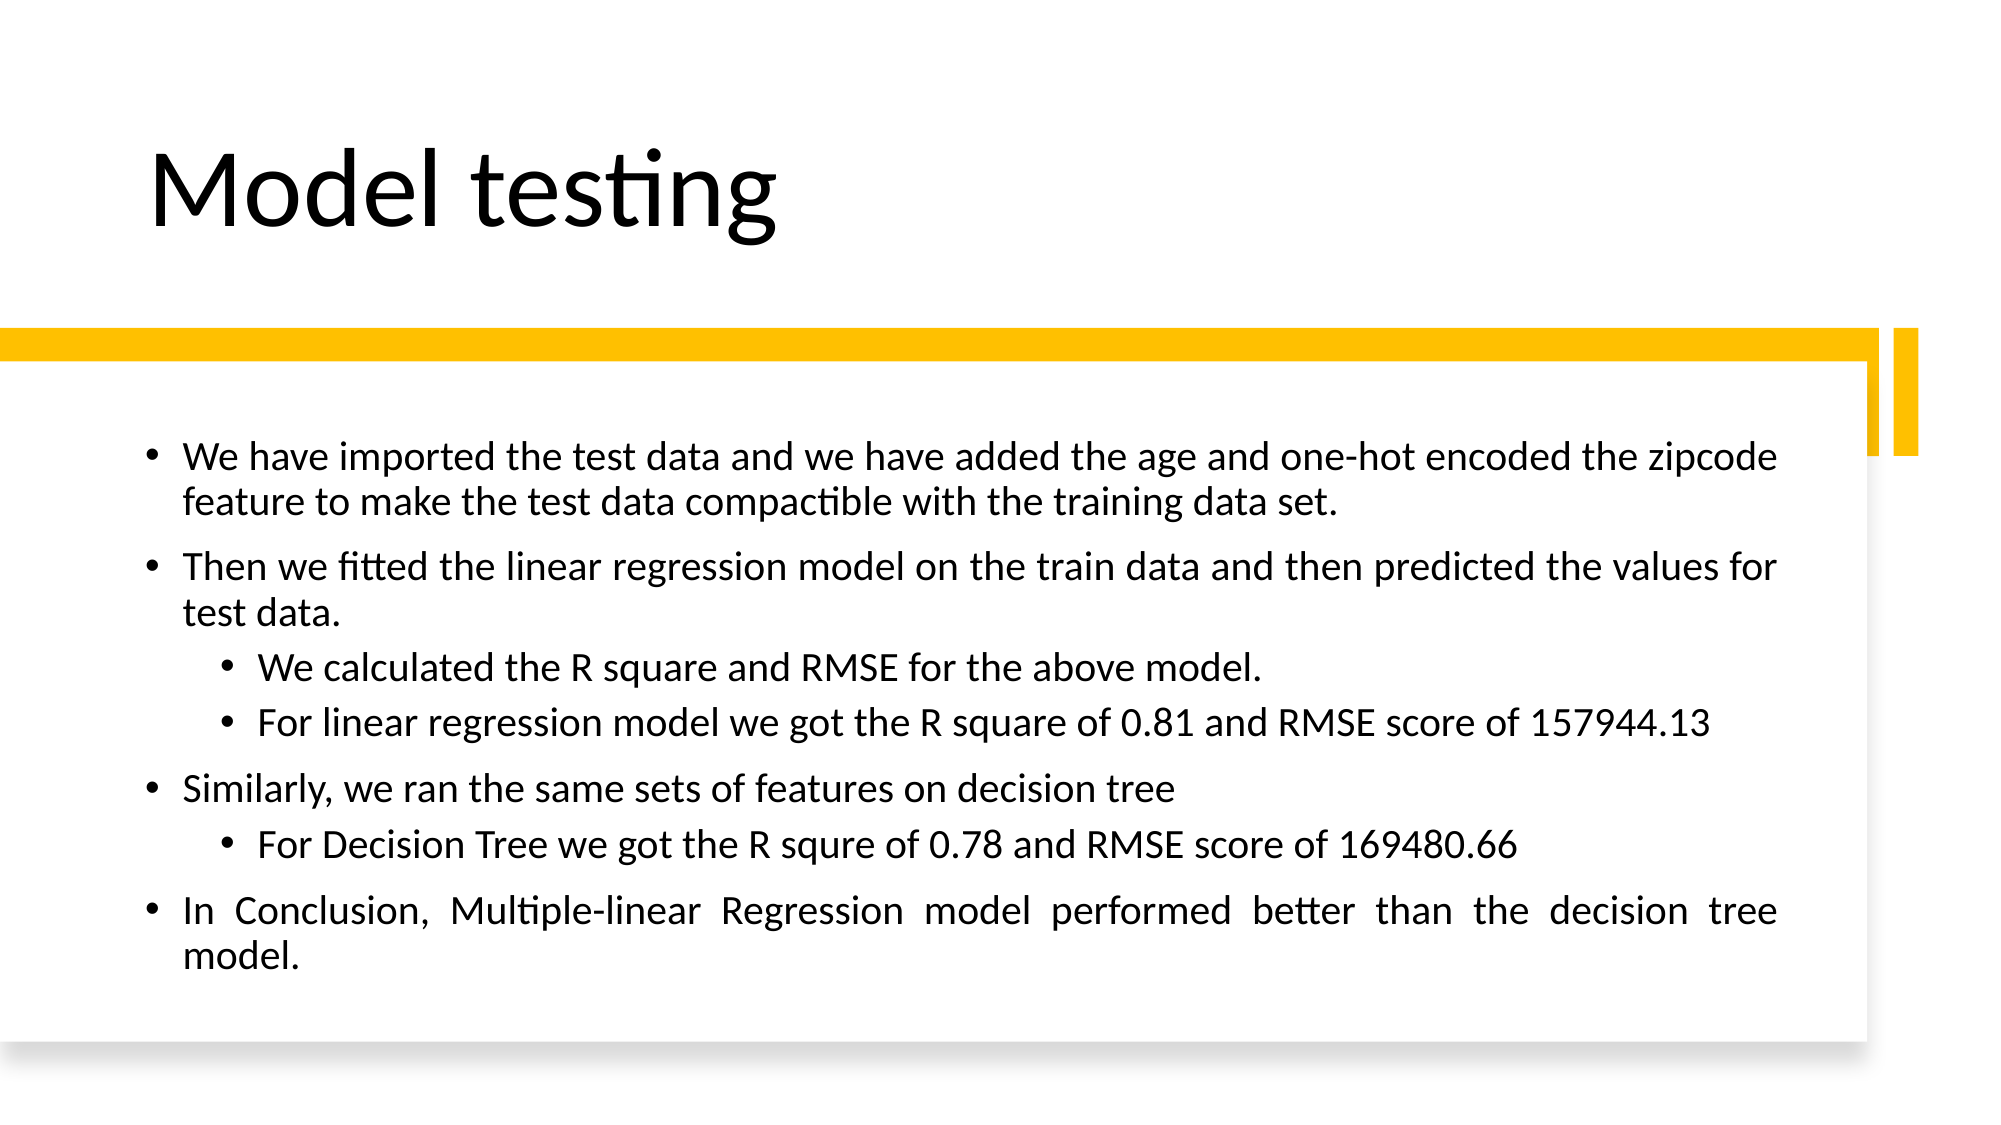

# Model testing

We have imported the test data and we have added the age and one-hot encoded the zipcode feature to make the test data compactible with the training data set.
Then we fitted the linear regression model on the train data and then predicted the values for test data.
We calculated the R square and RMSE for the above model.
For linear regression model we got the R square of 0.81 and RMSE score of 157944.13
Similarly, we ran the same sets of features on decision tree
For Decision Tree we got the R squre of 0.78 and RMSE score of 169480.66
In Conclusion, Multiple-linear Regression model performed better than the decision tree model.